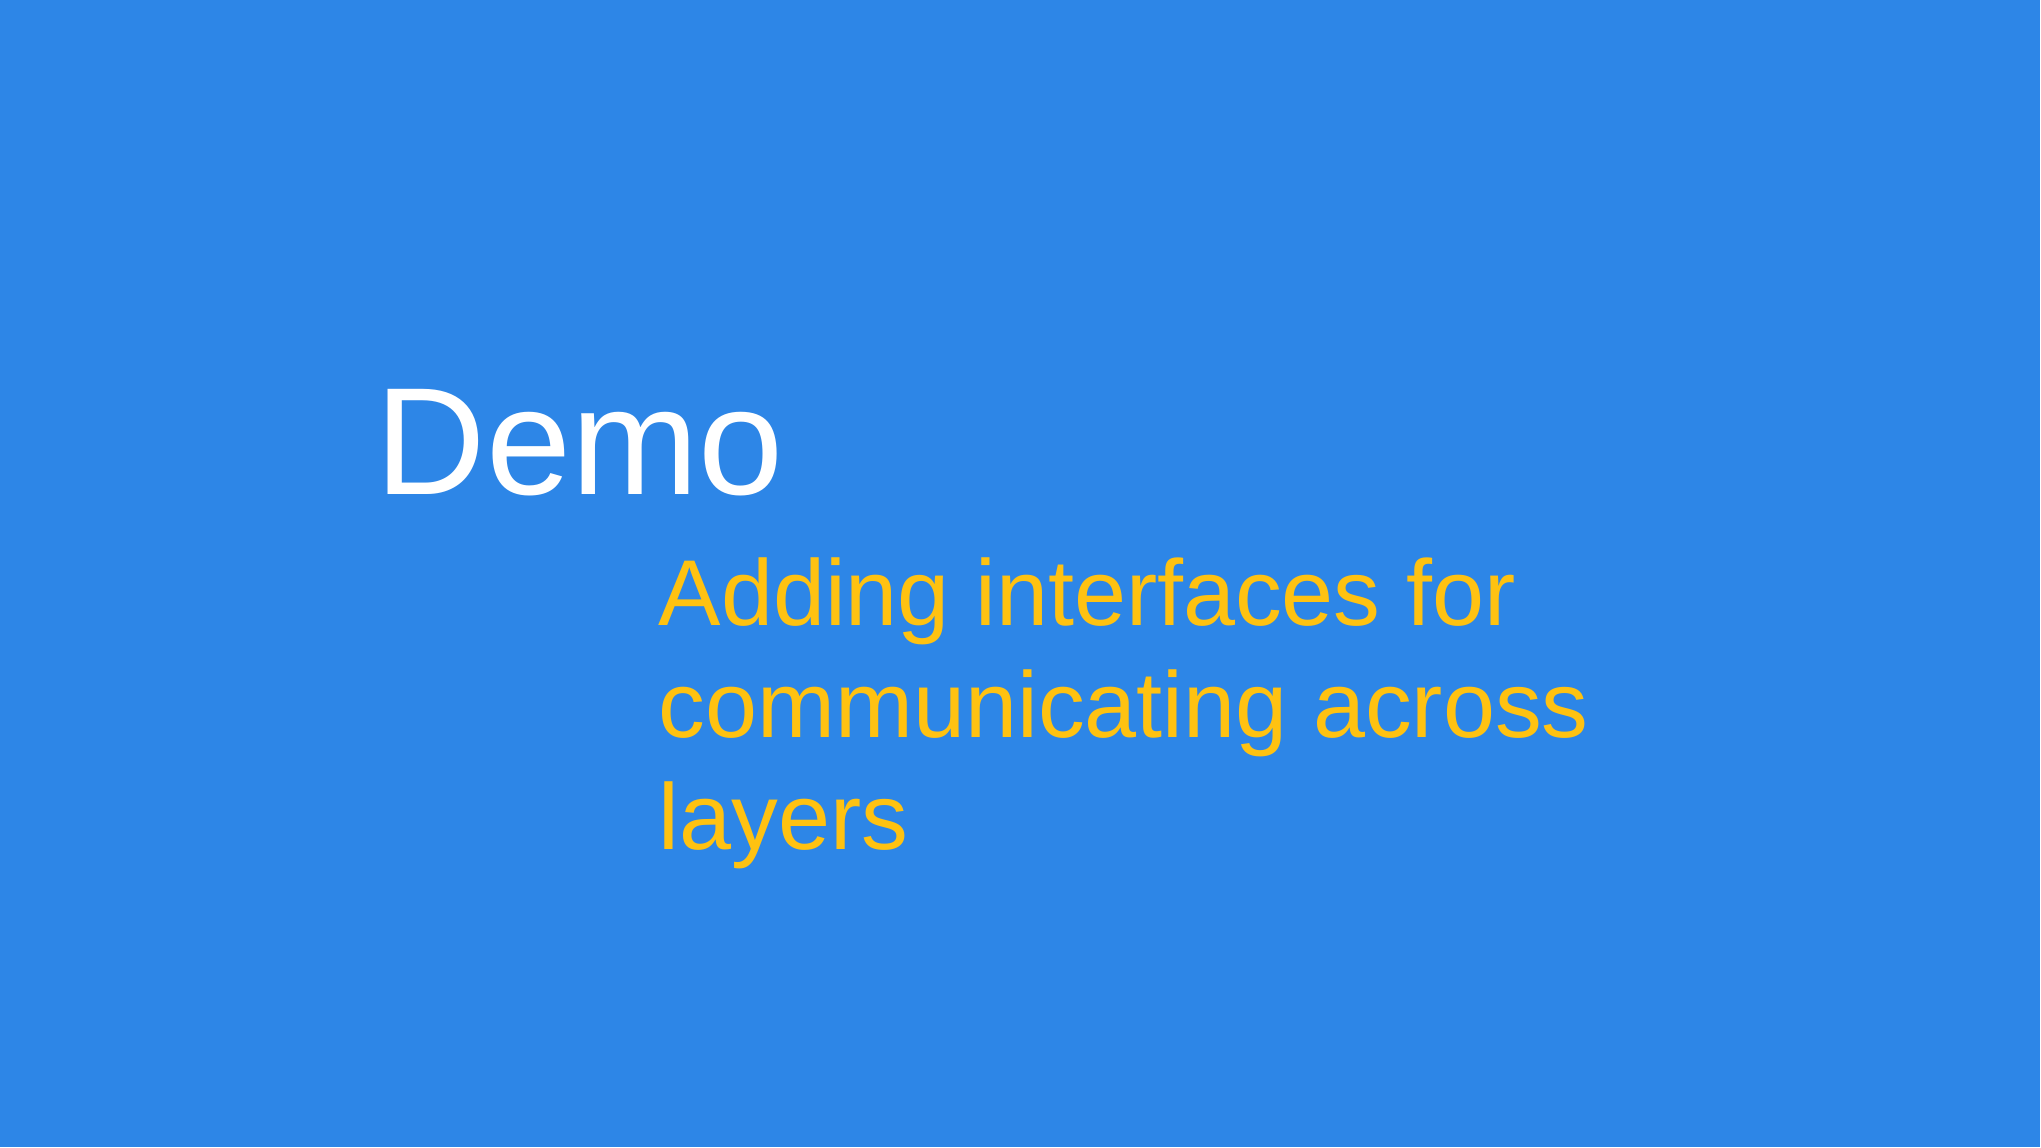

Demo
Adding interfaces for communicating across layers